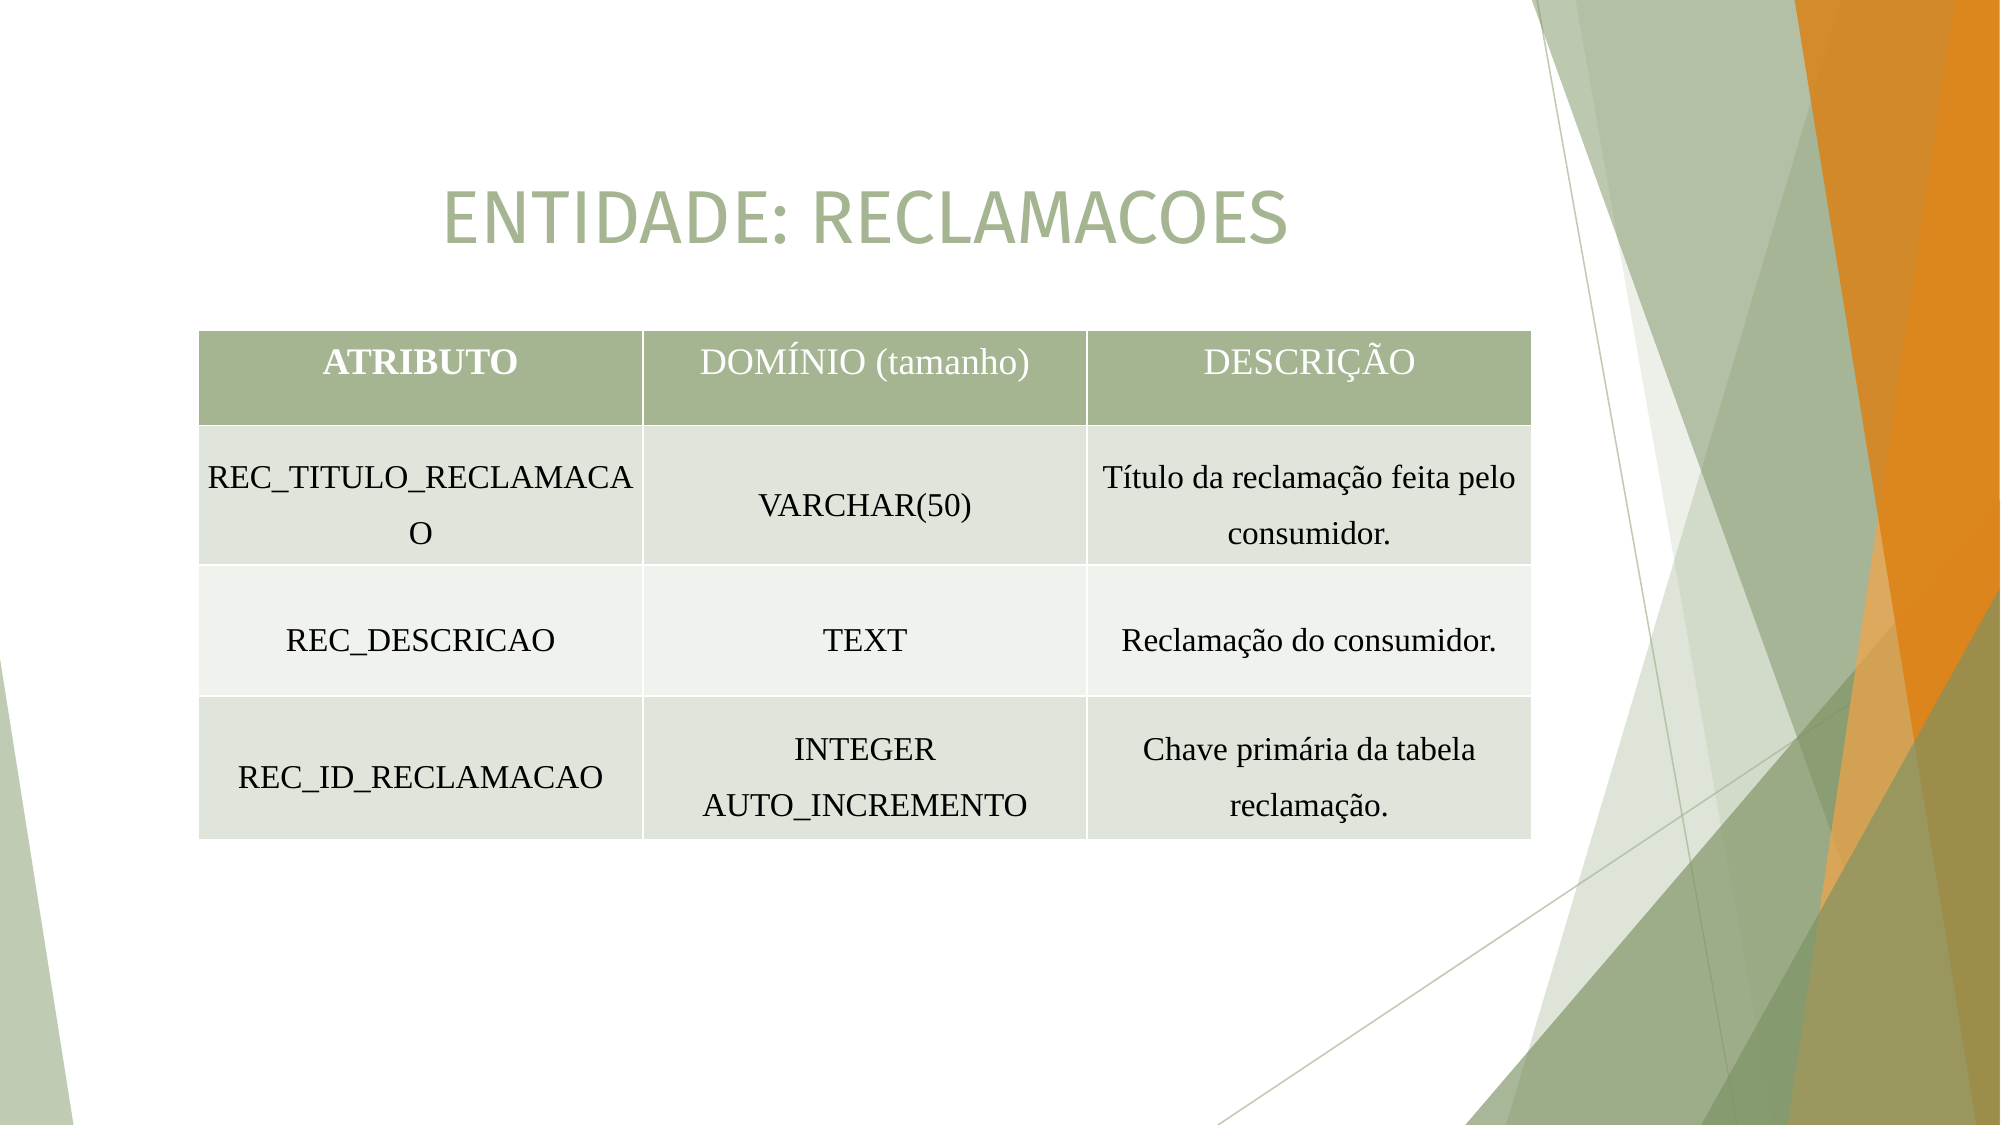

# ENTIDADE: RECLAMACOES
| ATRIBUTO | DOMÍNIO (tamanho) | DESCRIÇÃO |
| --- | --- | --- |
| REC\_TITULO\_RECLAMACAO | VARCHAR(50) | Título da reclamação feita pelo consumidor. |
| REC\_DESCRICAO | TEXT | Reclamação do consumidor. |
| REC\_ID\_RECLAMACAO | INTEGER AUTO\_INCREMENTO | Chave primária da tabela reclamação. |